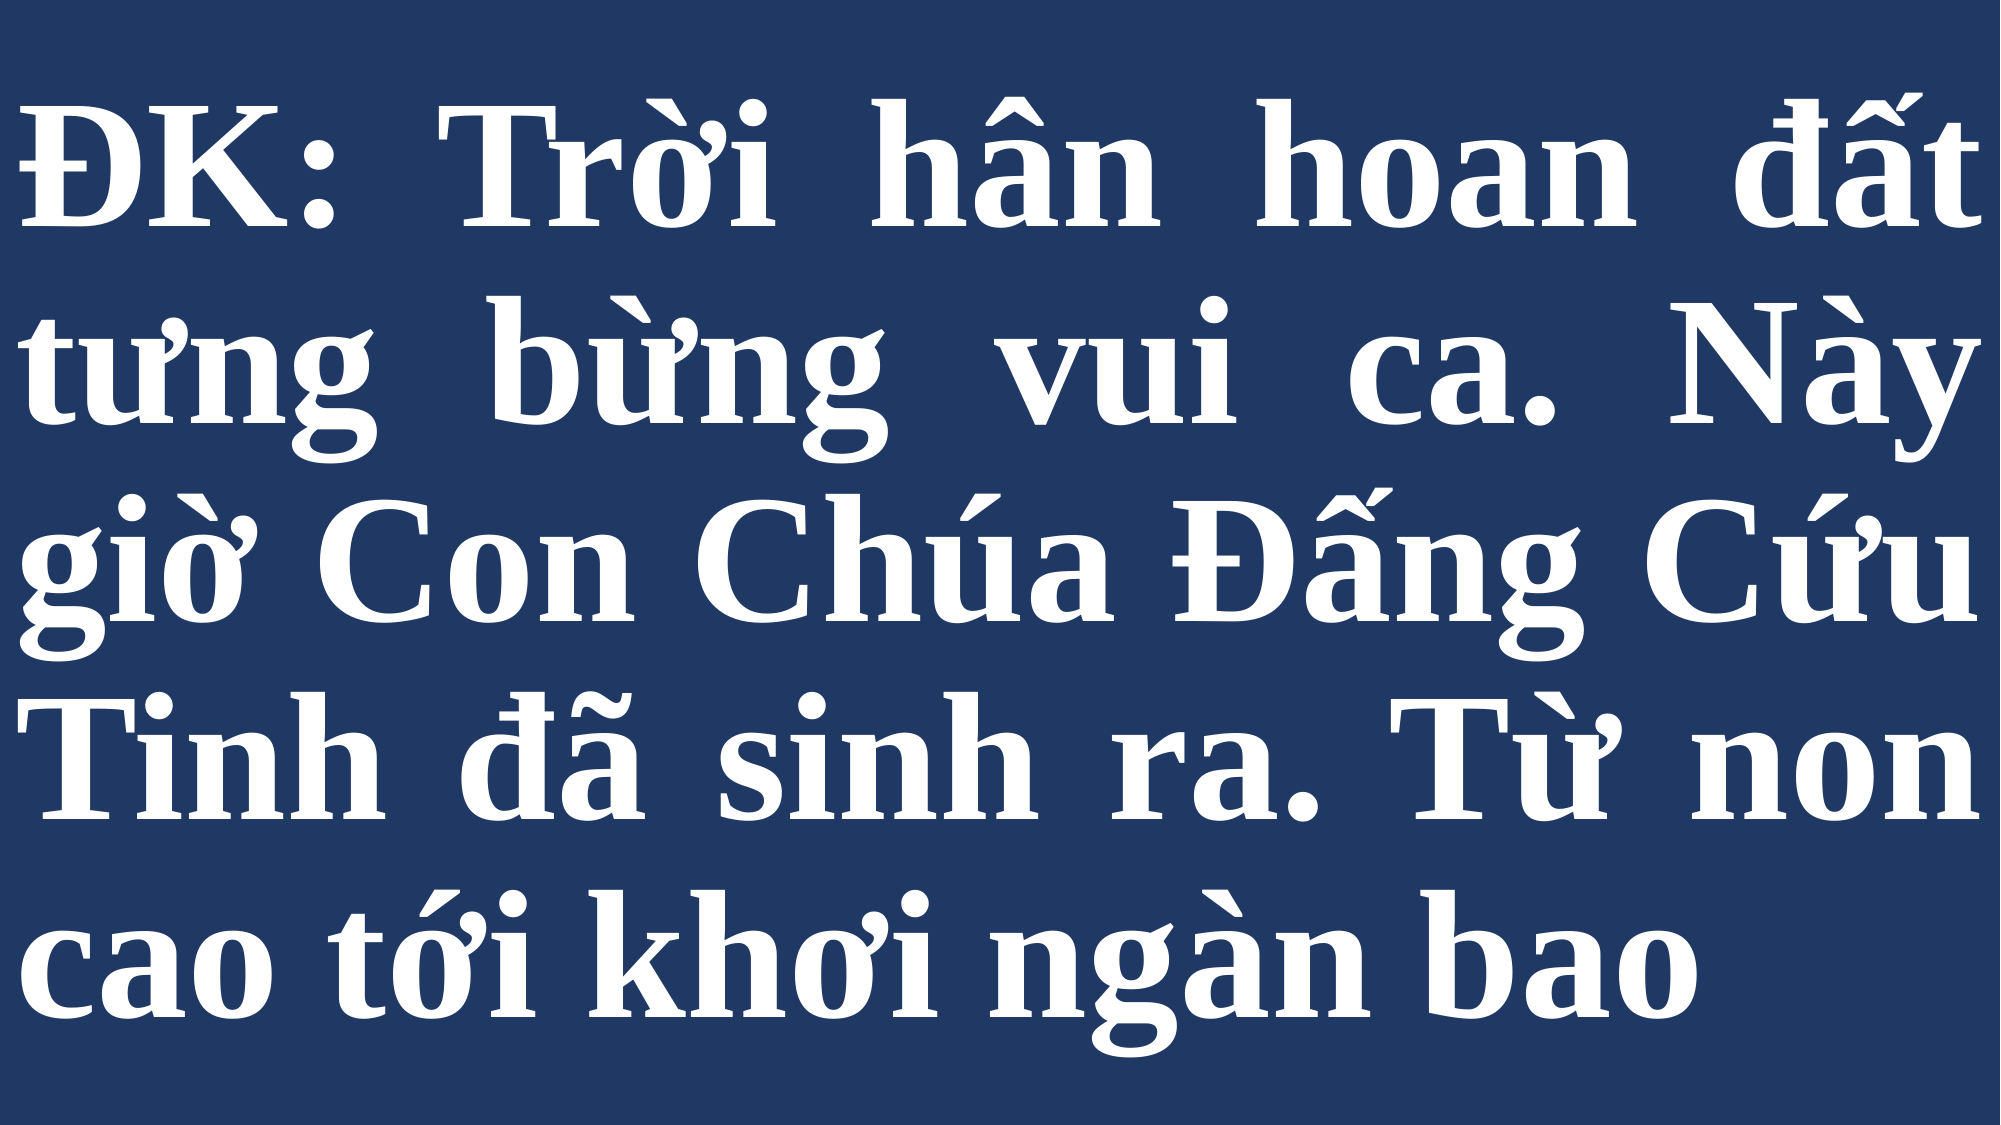

# ĐK: Trời hân hoan đất tưng bừng vui ca. Này giờ Con Chúa Đấng Cứu Tinh đã sinh ra. Từ non cao tới khơi ngàn bao